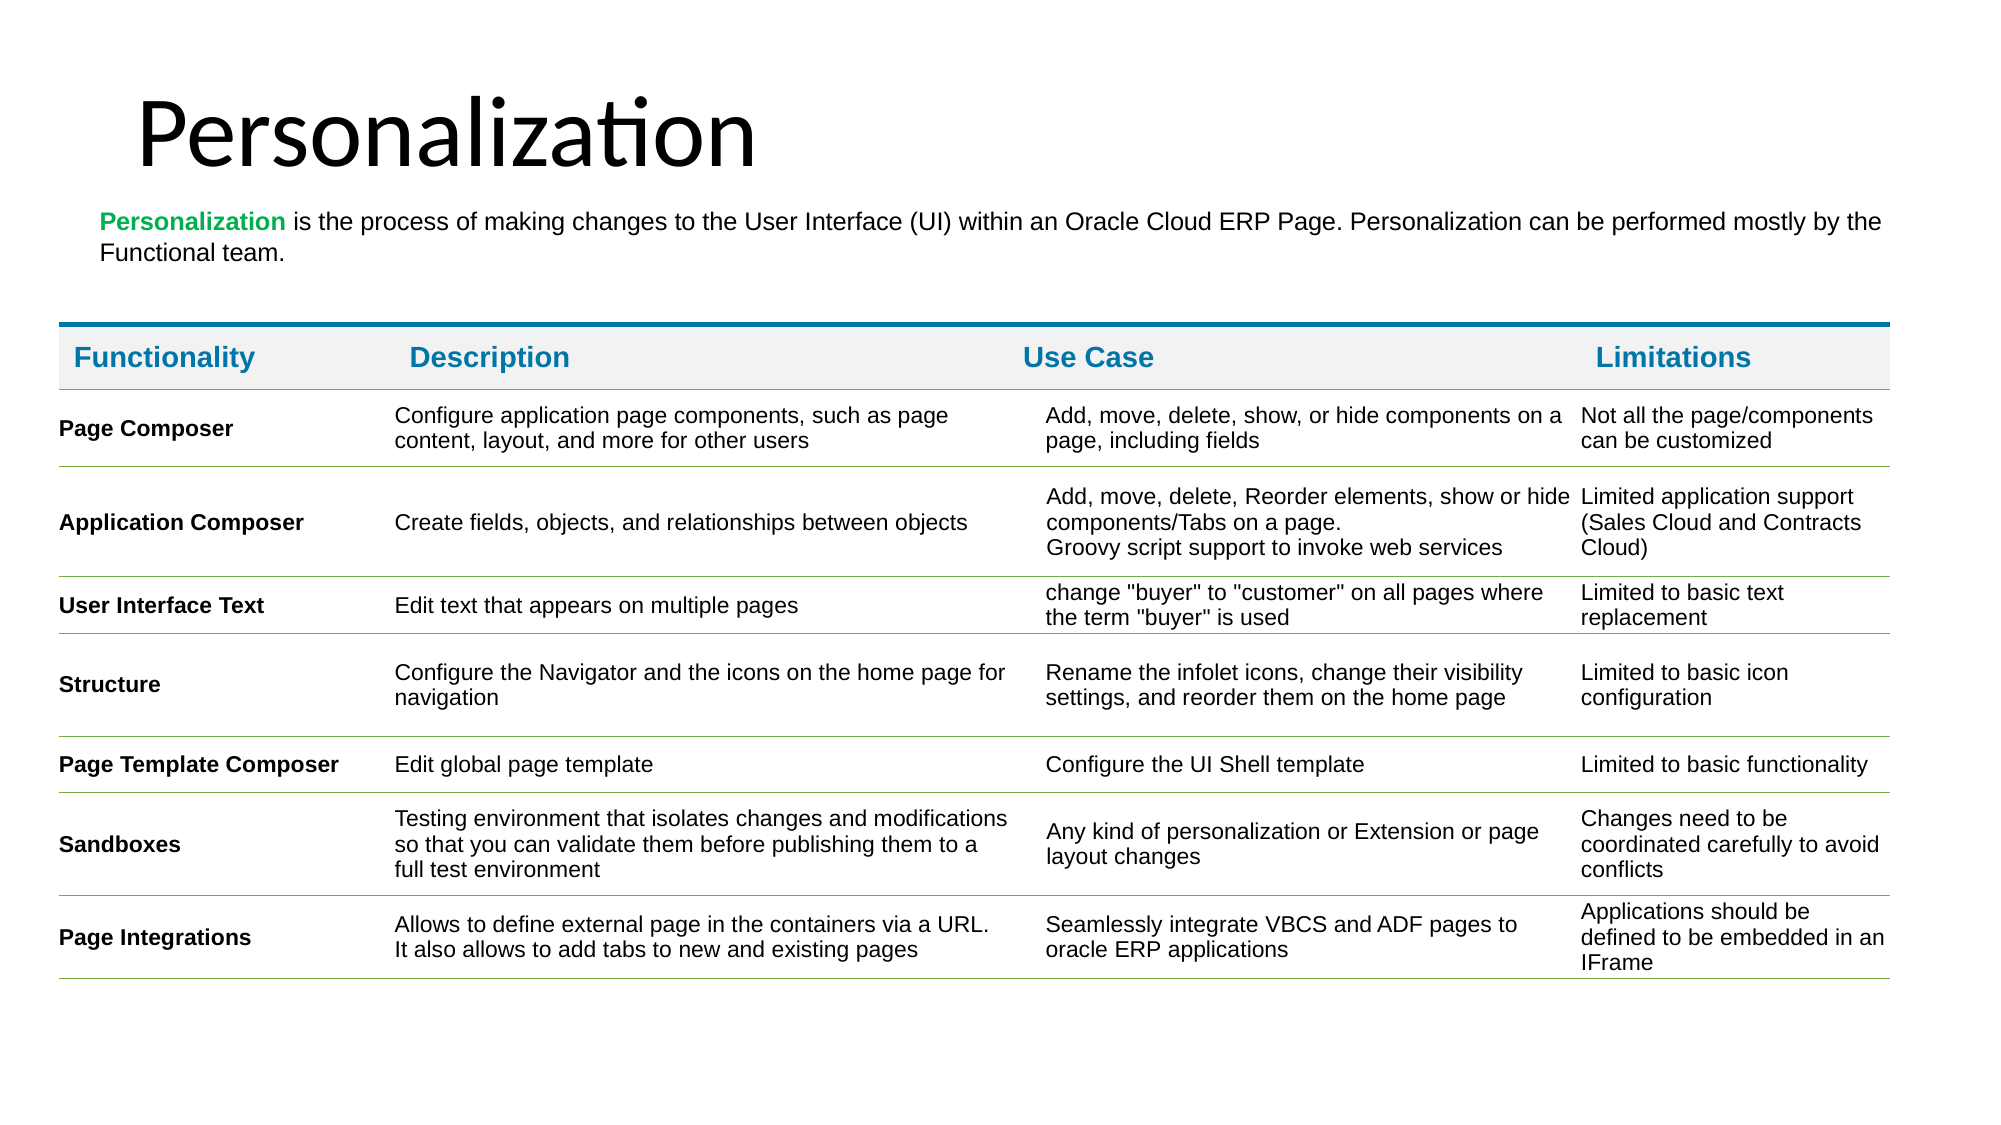

Personalization

Personalization is the process of making changes to the User Interface (UI) within an Oracle Cloud ERP Page. Personalization can be performed mostly by the Functional team.
| Functionality | Description | Use Case | Limitations |
| --- | --- | --- | --- |
| Page Composer | Configure application page components, such as page content, layout, and more for other users | Add, move, delete, show, or hide components on a page, including fields | Not all the page/components can be customized |
| Application Composer | Create fields, objects, and relationships between objects | Add, move, delete, Reorder elements, show or hide components/Tabs on a page. Groovy script support to invoke web services | Limited application support (Sales Cloud and Contracts Cloud) |
| User Interface Text | Edit text that appears on multiple pages | change "buyer" to "customer" on all pages where the term "buyer" is used | Limited to basic text replacement |
| Structure | Configure the Navigator and the icons on the home page for navigation | Rename the infolet icons, change their visibility settings, and reorder them on the home page | Limited to basic icon configuration |
| Page Template Composer | Edit global page template | Configure the UI Shell template | Limited to basic functionality |
| Sandboxes | Testing environment that isolates changes and modifications so that you can validate them before publishing them to a full test environment | Any kind of personalization or Extension or page layout changes | Changes need to be coordinated carefully to avoid conflicts |
| Page Integrations | Allows to define external page in the containers via a URL. It also allows to add tabs to new and existing pages | Seamlessly integrate VBCS and ADF pages to oracle ERP applications | Applications should be defined to be embedded in an IFrame |